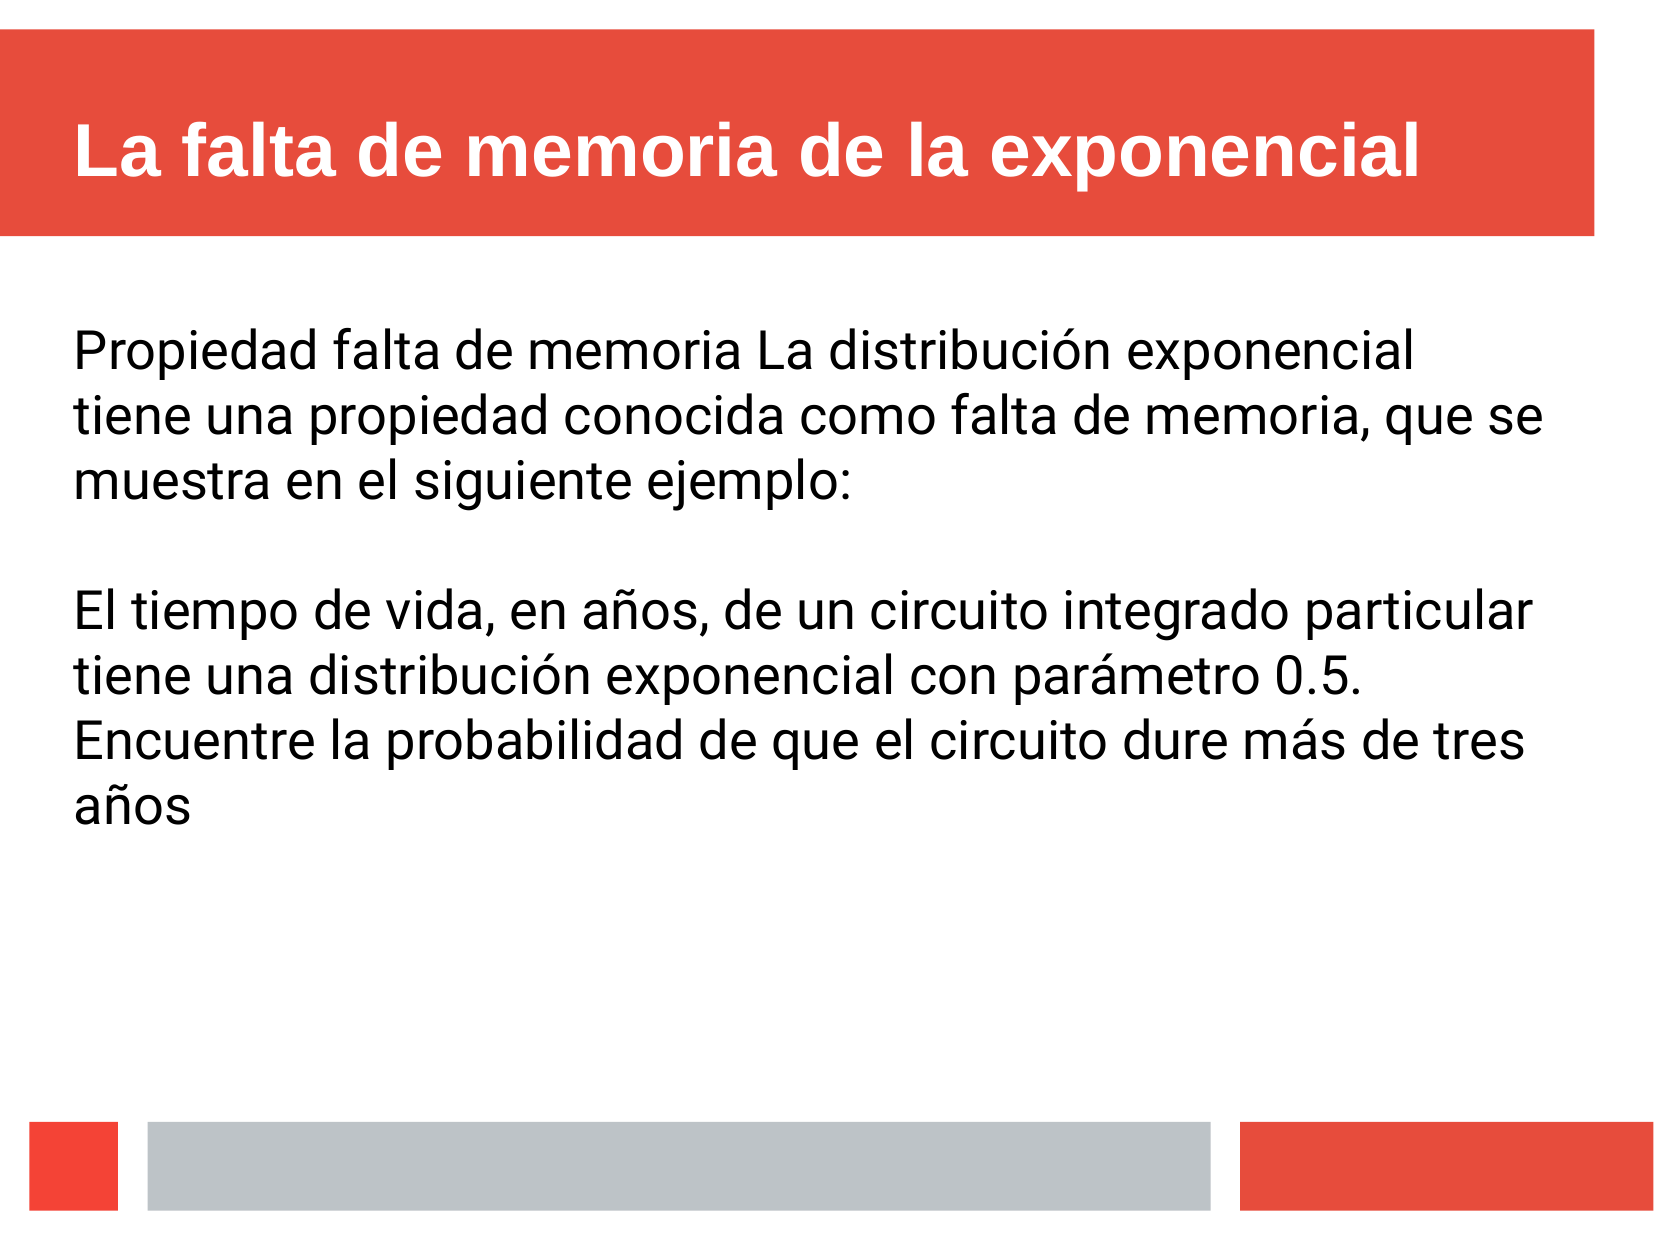

# La falta de memoria de la exponencial
Propiedad falta de memoria La distribución exponencial tiene una propiedad conocida como falta de memoria, que se muestra en el siguiente ejemplo:

El tiempo de vida, en años, de un circuito integrado particular tiene una distribución exponencial con parámetro 0.5. Encuentre la probabilidad de que el circuito dure más de tres años